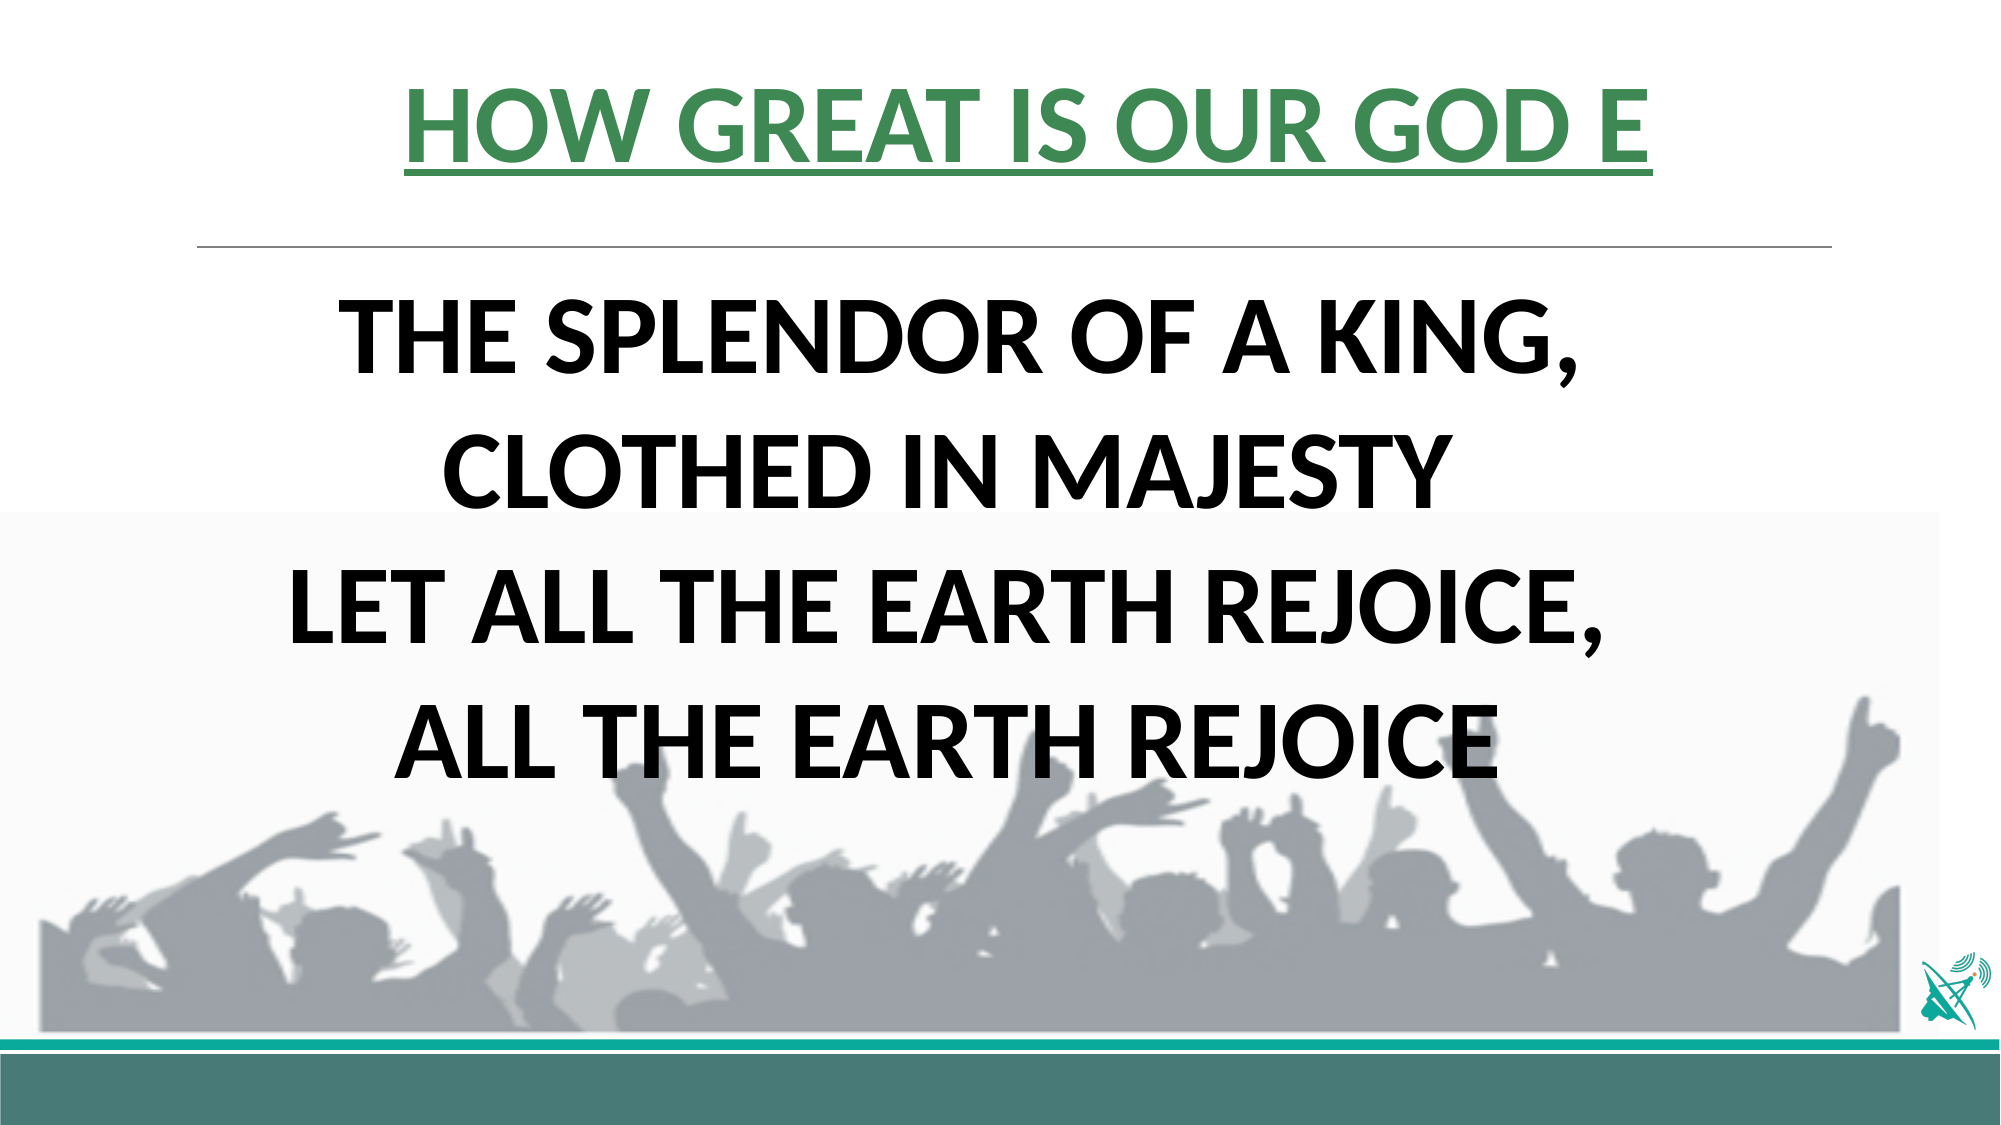

# HOW GREAT IS OUR GOD E
 THE SPLENDOR OF A KING,
CLOTHED IN MAJESTY
LET ALL THE EARTH REJOICE,
ALL THE EARTH REJOICE